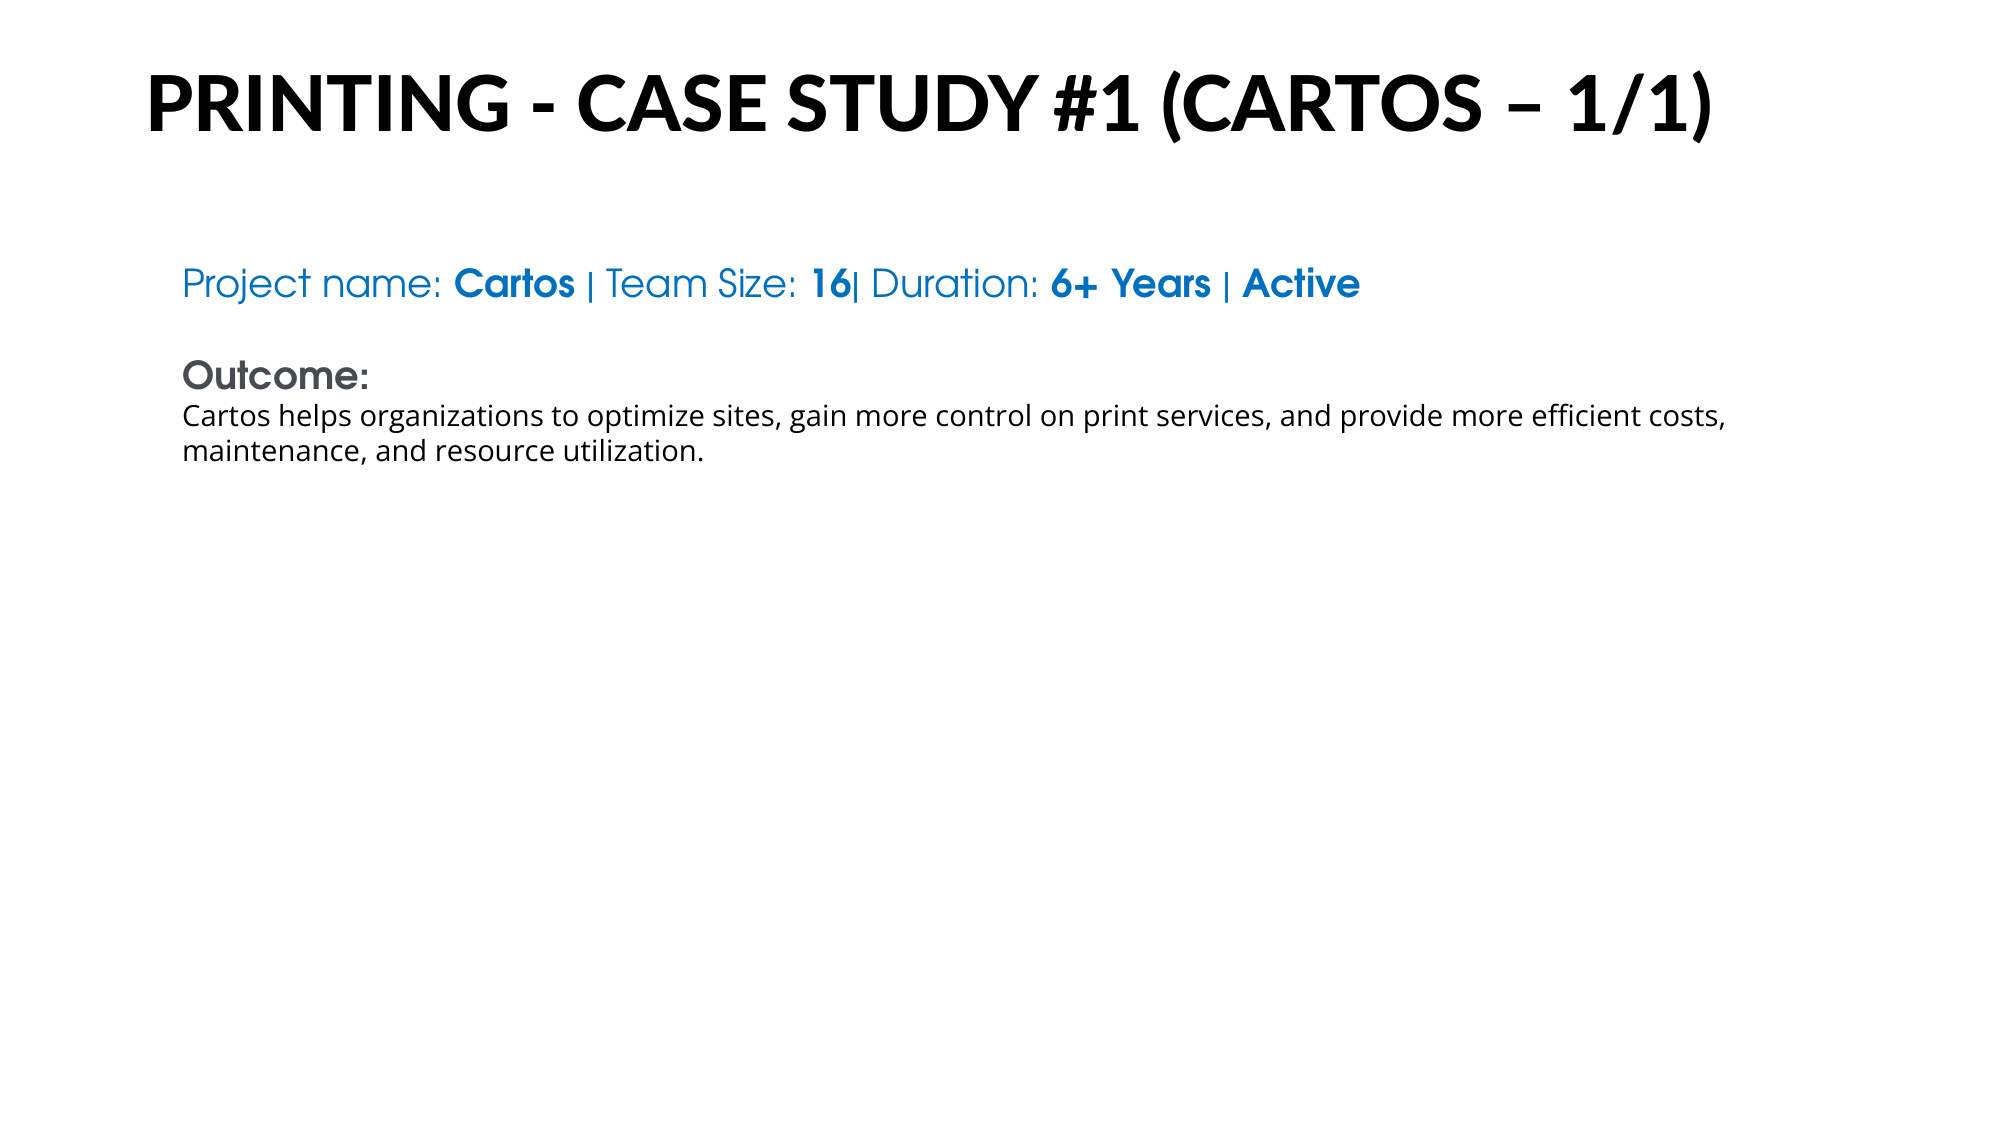

# PRINTING - CASE STUDY #1 (CARTOS – 1/1)
Project name: Cartos | Team Size: 16| Duration: 6+ Years | Active

Outcome:
Cartos helps organizations to optimize sites, gain more control on print services, and provide more efficient costs, maintenance, and resource utilization.